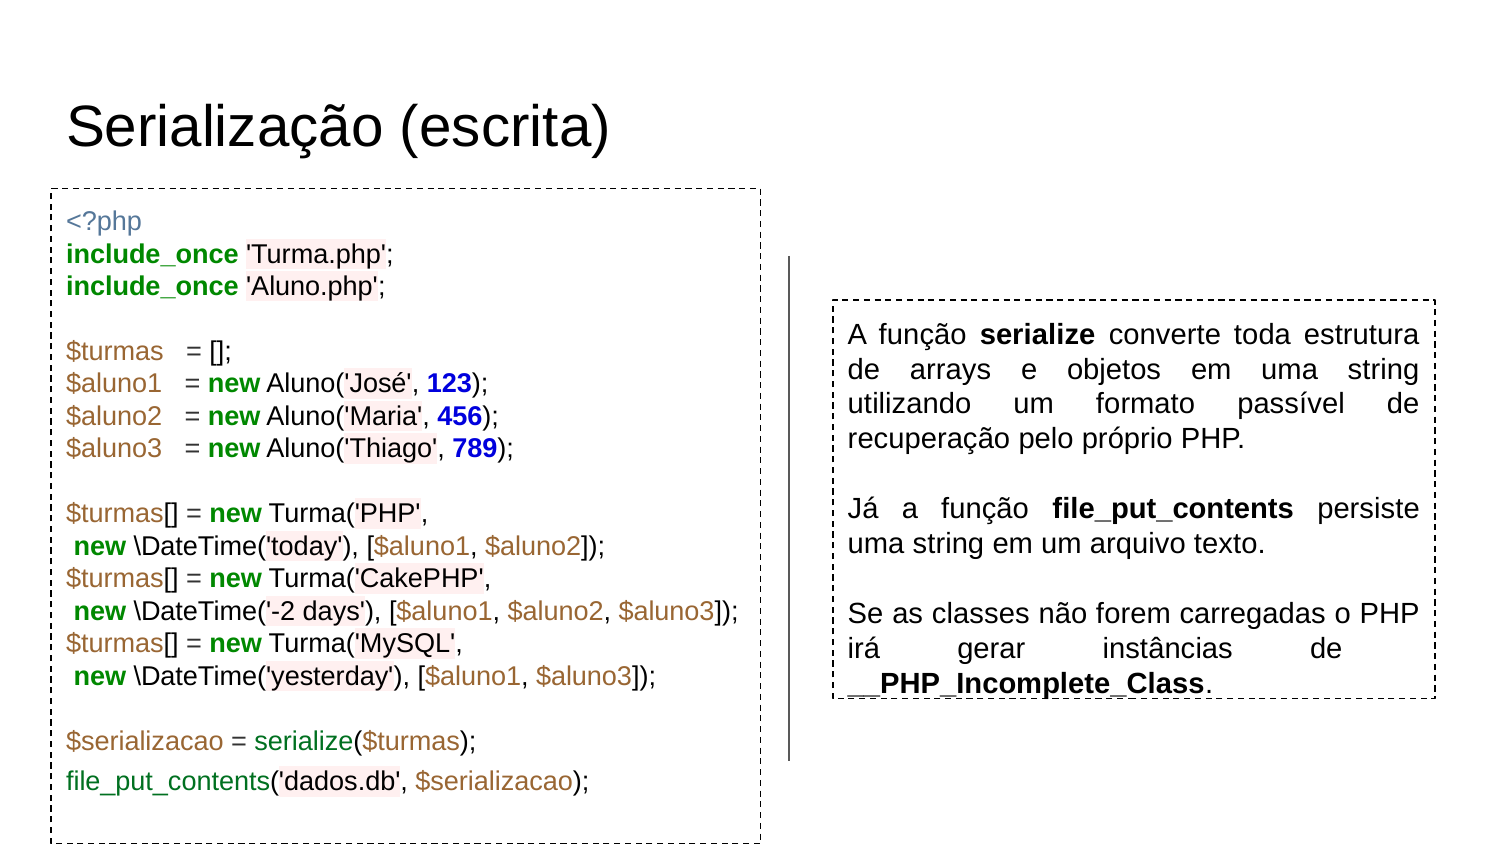

# Serialização (escrita)
<?php
include_once 'Turma.php';
include_once 'Aluno.php';

$turmas   = [];
$aluno1   = new Aluno('José', 123);
$aluno2   = new Aluno('Maria', 456);
$aluno3   = new Aluno('Thiago', 789);

$turmas[] = new Turma('PHP',
 new \DateTime('today'), [$aluno1, $aluno2]);
$turmas[] = new Turma('CakePHP',
 new \DateTime('-2 days'), [$aluno1, $aluno2, $aluno3]);
$turmas[] = new Turma('MySQL',
 new \DateTime('yesterday'), [$aluno1, $aluno3]);

$serializacao = serialize($turmas);
file_put_contents('dados.db', $serializacao);
A função serialize converte toda estrutura de arrays e objetos em uma string utilizando um formato passível de recuperação pelo próprio PHP.

Já a função file_put_contents persiste uma string em um arquivo texto.

Se as classes não forem carregadas o PHP irá gerar instâncias de  __PHP_Incomplete_Class.